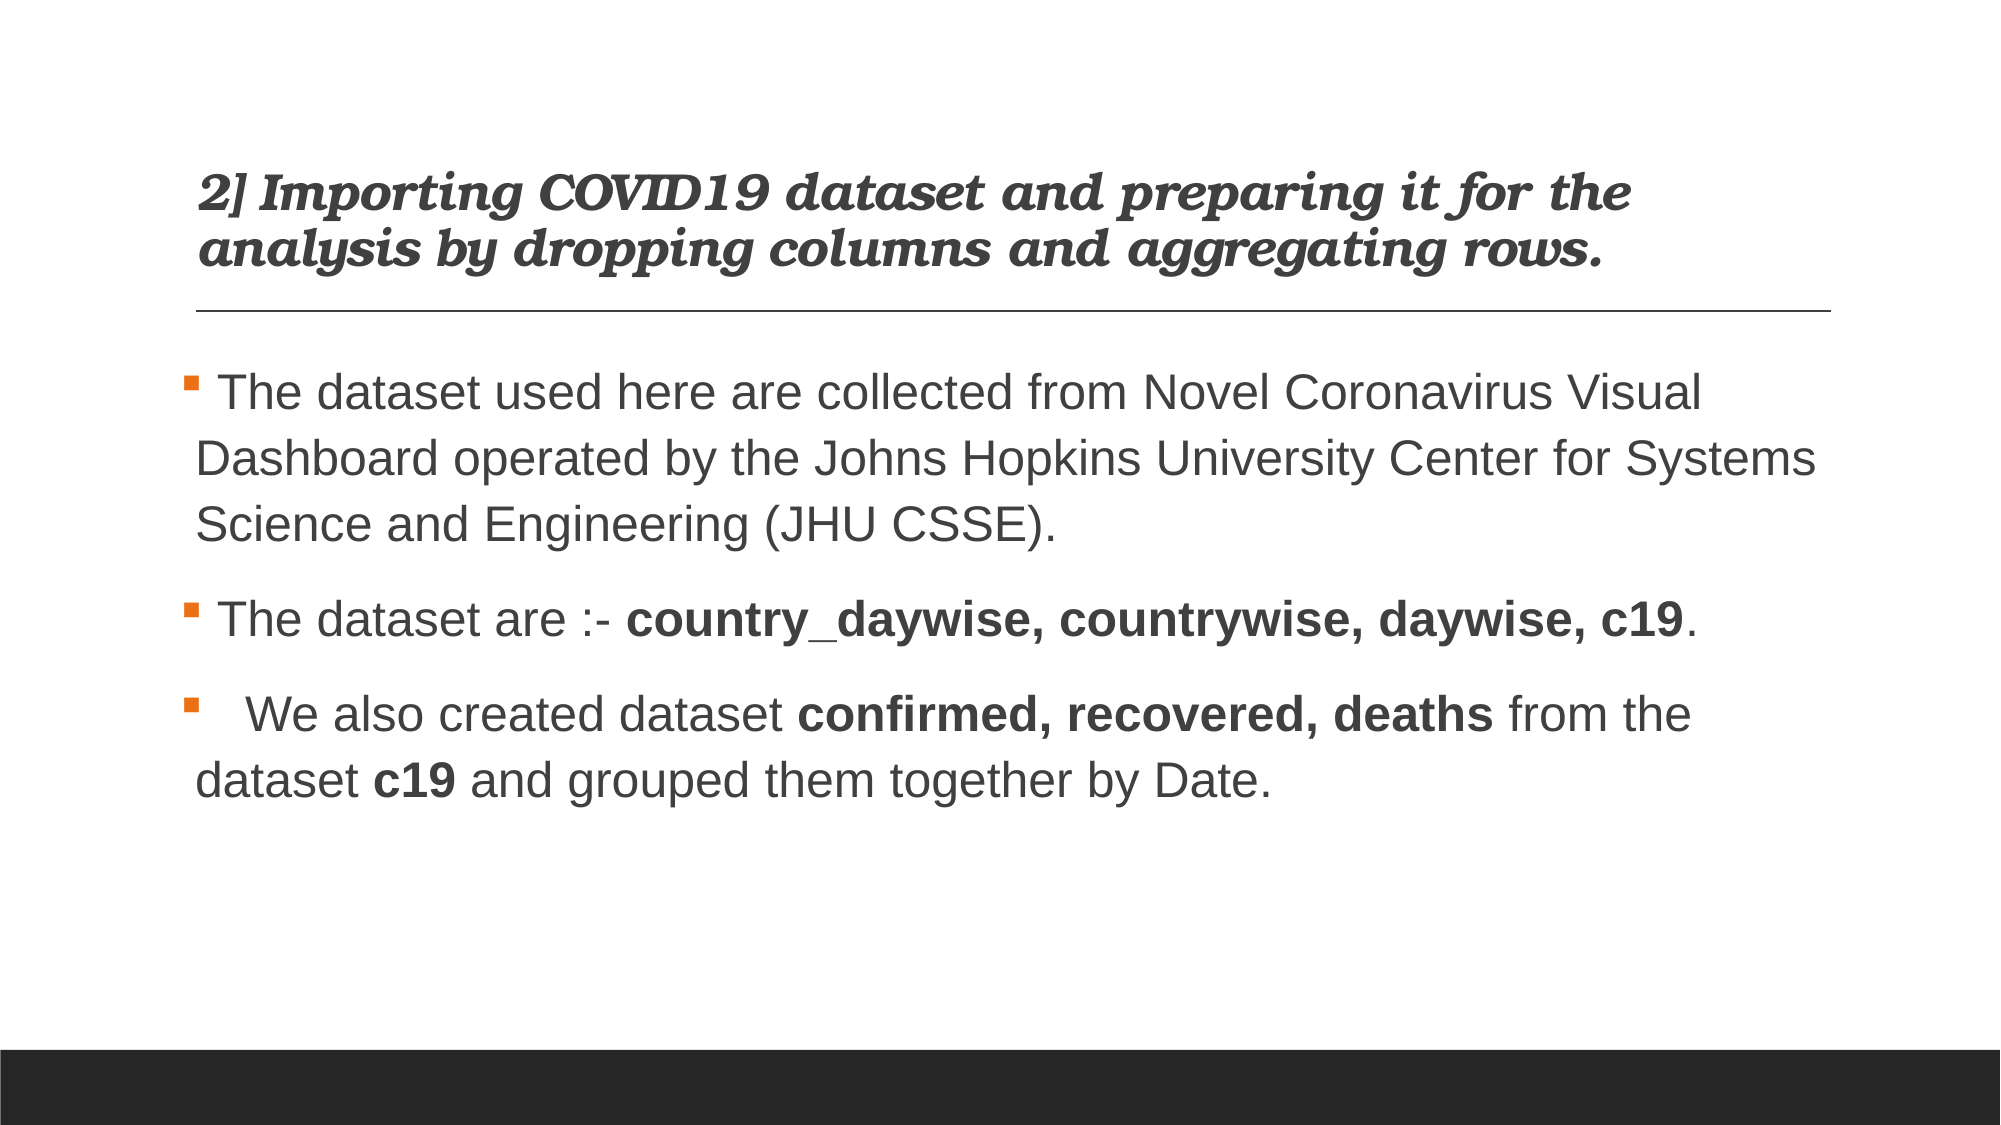

# 2] Importing COVID19 dataset and preparing it for the analysis by dropping columns and aggregating rows.
 The dataset used here are collected from Novel Coronavirus Visual Dashboard operated by the Johns Hopkins University Center for Systems Science and Engineering (JHU CSSE).
 The dataset are :- country_daywise, countrywise, daywise, c19.
   We also created dataset confirmed, recovered, deaths from the dataset c19 and grouped them together by Date.